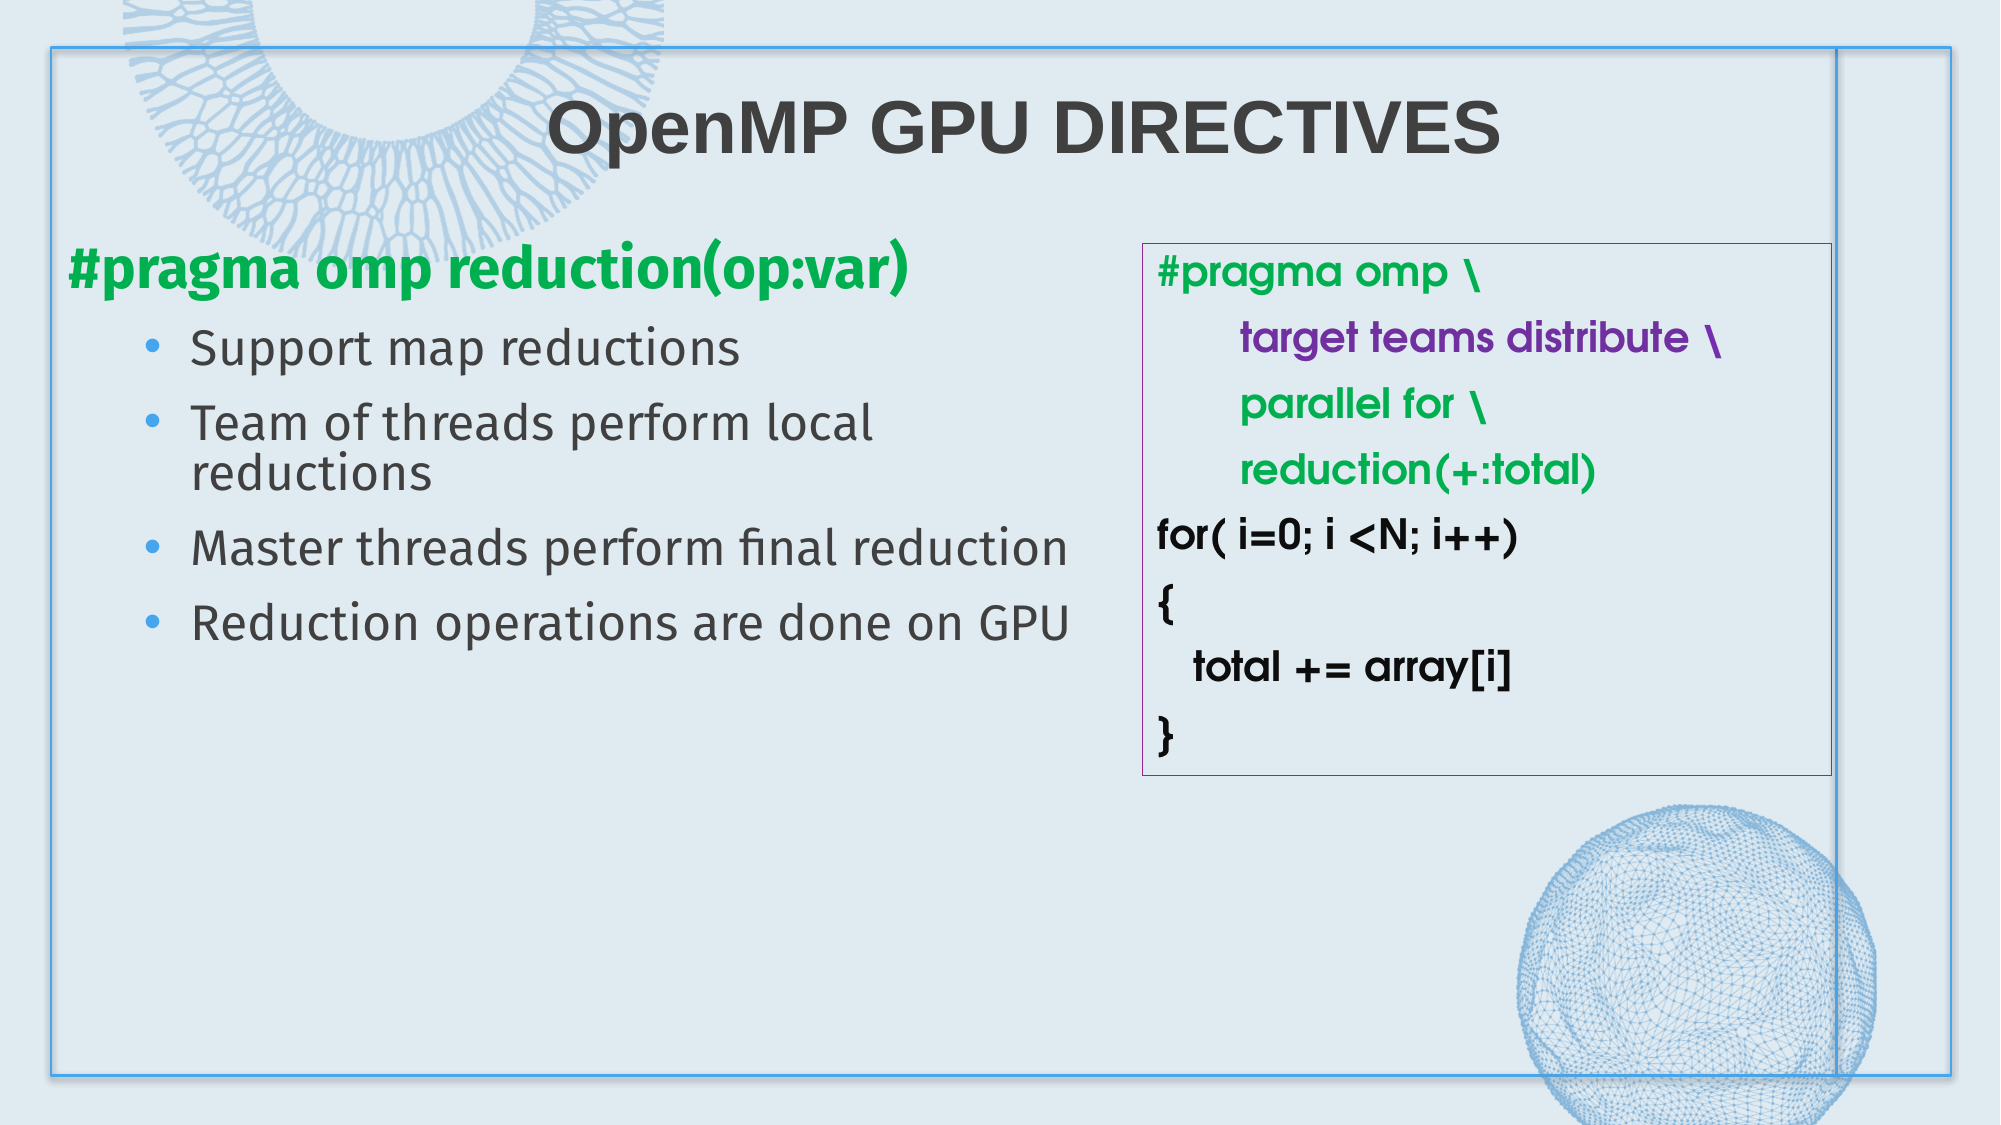

# OpenMP GPU Directives
#pragma omp reduction(op:var)
Support map reductions
Team of threads perform local reductions
Master threads perform final reduction
Reduction operations are done on GPU
#pragma omp \
       target teams distribute \
       parallel for \
       reduction(+:total)
for( i=0; i <N; i++)
{
   total += array[i]
}